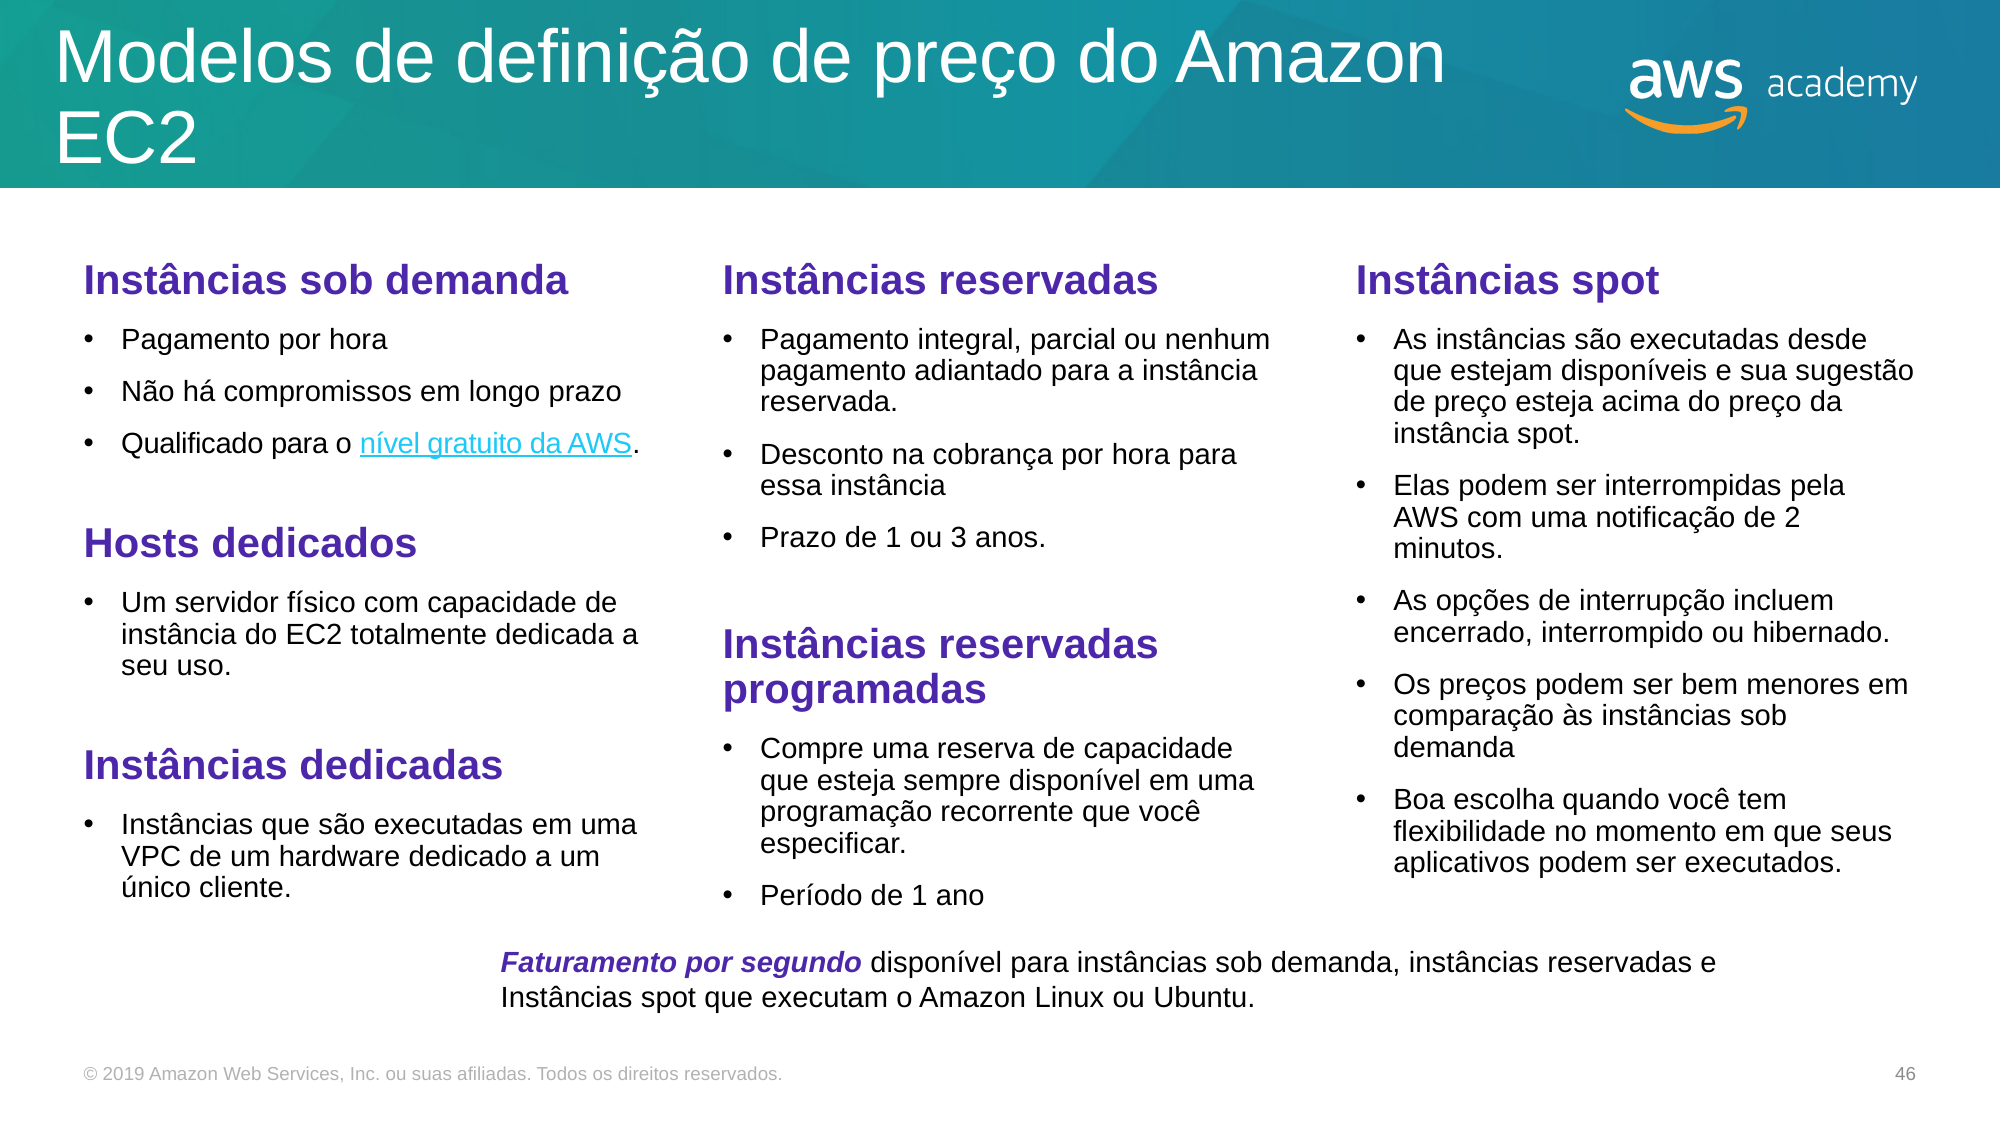

# Modelos de definição de preço do Amazon EC2
Instâncias sob demanda
Pagamento por hora
Não há compromissos em longo prazo
Qualificado para o nível gratuito da AWS.

Hosts dedicados
Um servidor físico com capacidade de instância do EC2 totalmente dedicada a seu uso.

Instâncias dedicadas
Instâncias que são executadas em uma VPC de um hardware dedicado a um único cliente.

Instâncias reservadas
Pagamento integral, parcial ou nenhum pagamento adiantado para a instância reservada.
Desconto na cobrança por hora para essa instância
Prazo de 1 ou 3 anos.

Instâncias reservadas programadas
Compre uma reserva de capacidade que esteja sempre disponível em uma programação recorrente que você especificar.
Período de 1 ano
Instâncias spot
As instâncias são executadas desde que estejam disponíveis e sua sugestão de preço esteja acima do preço da instância spot.
Elas podem ser interrompidas pela AWS com uma notificação de 2 minutos.
As opções de interrupção incluem encerrado, interrompido ou hibernado.
Os preços podem ser bem menores em comparação às instâncias sob demanda
Boa escolha quando você tem flexibilidade no momento em que seus aplicativos podem ser executados.

Faturamento por segundo disponível para instâncias sob demanda, instâncias reservadas e
Instâncias spot que executam o Amazon Linux ou Ubuntu.
© 2019 Amazon Web Services, Inc. ou suas afiliadas. Todos os direitos reservados.
46